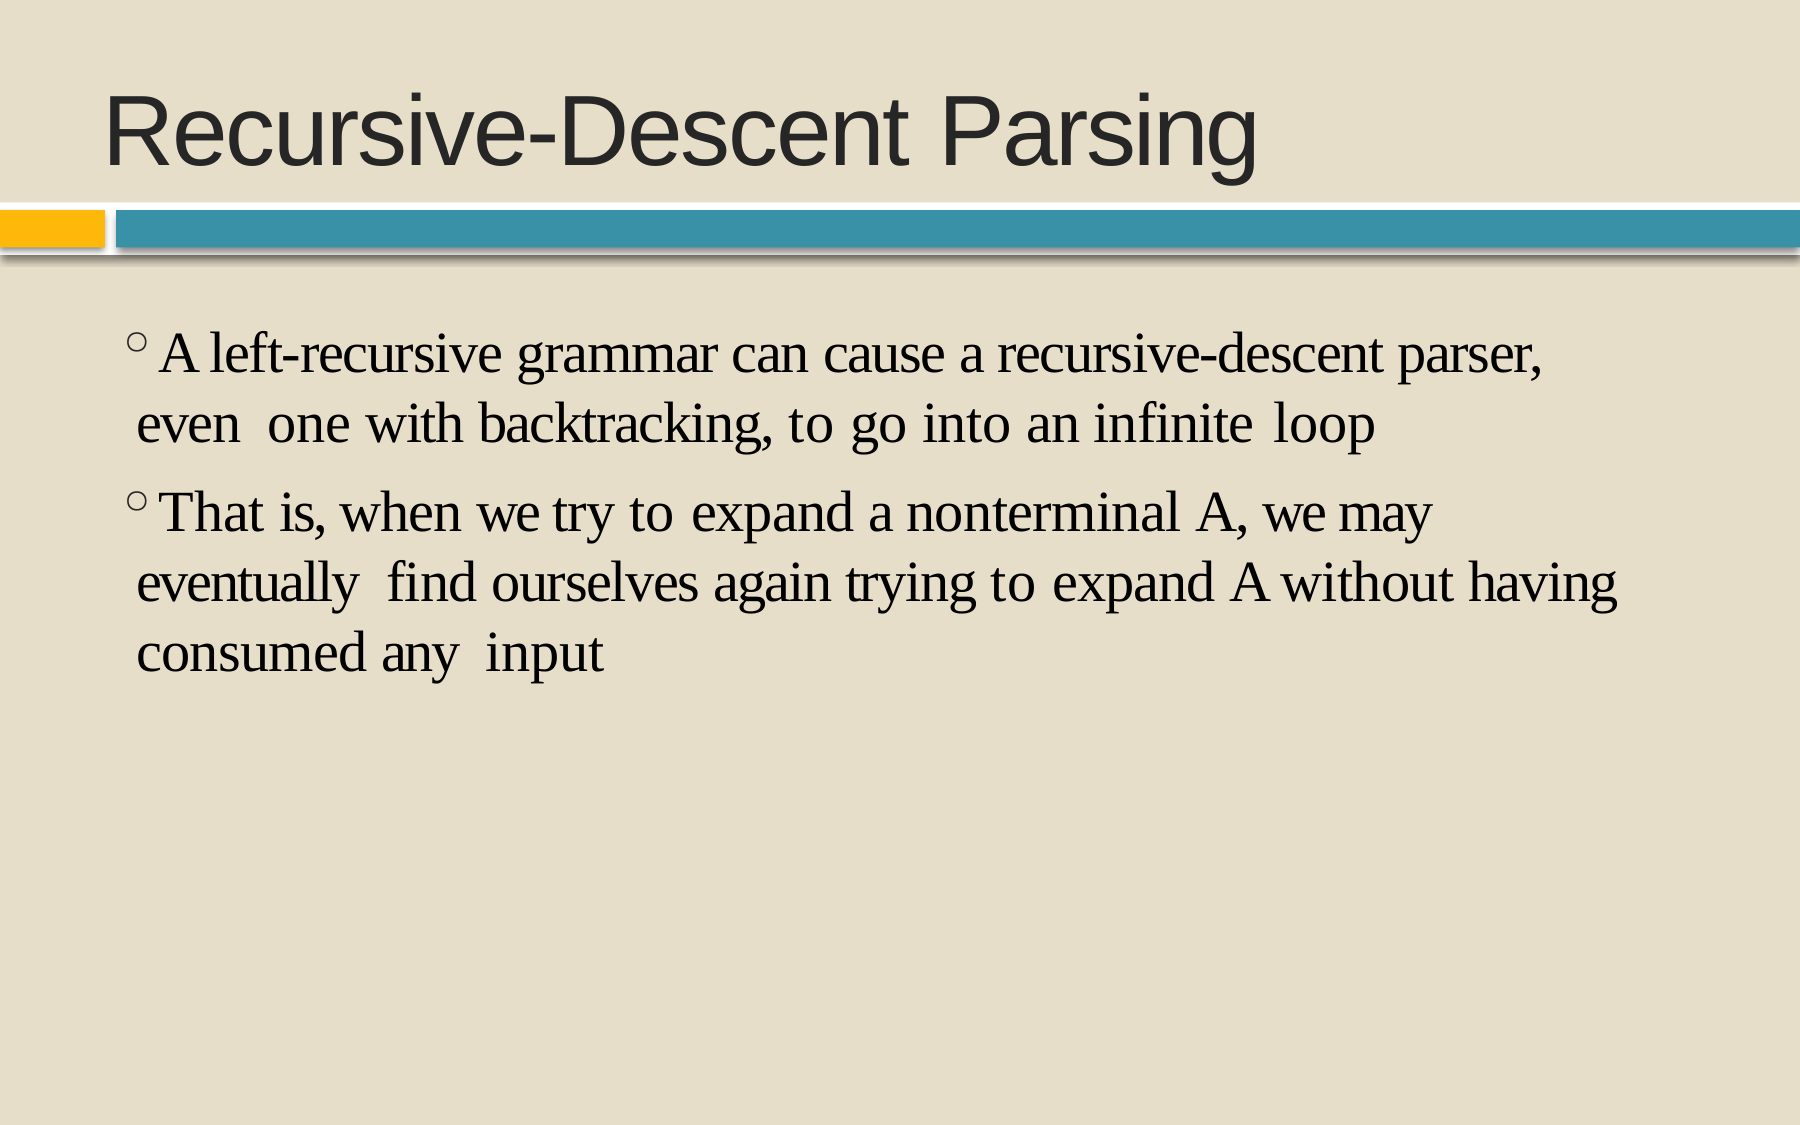

# Recursive-Descent Parsing
A left-recursive grammar can cause a recursive-descent parser, even  one with backtracking, to go into an infinite loop
That is, when we try to expand a nonterminal A, we may eventually  find ourselves again trying to expand A without having consumed any  input